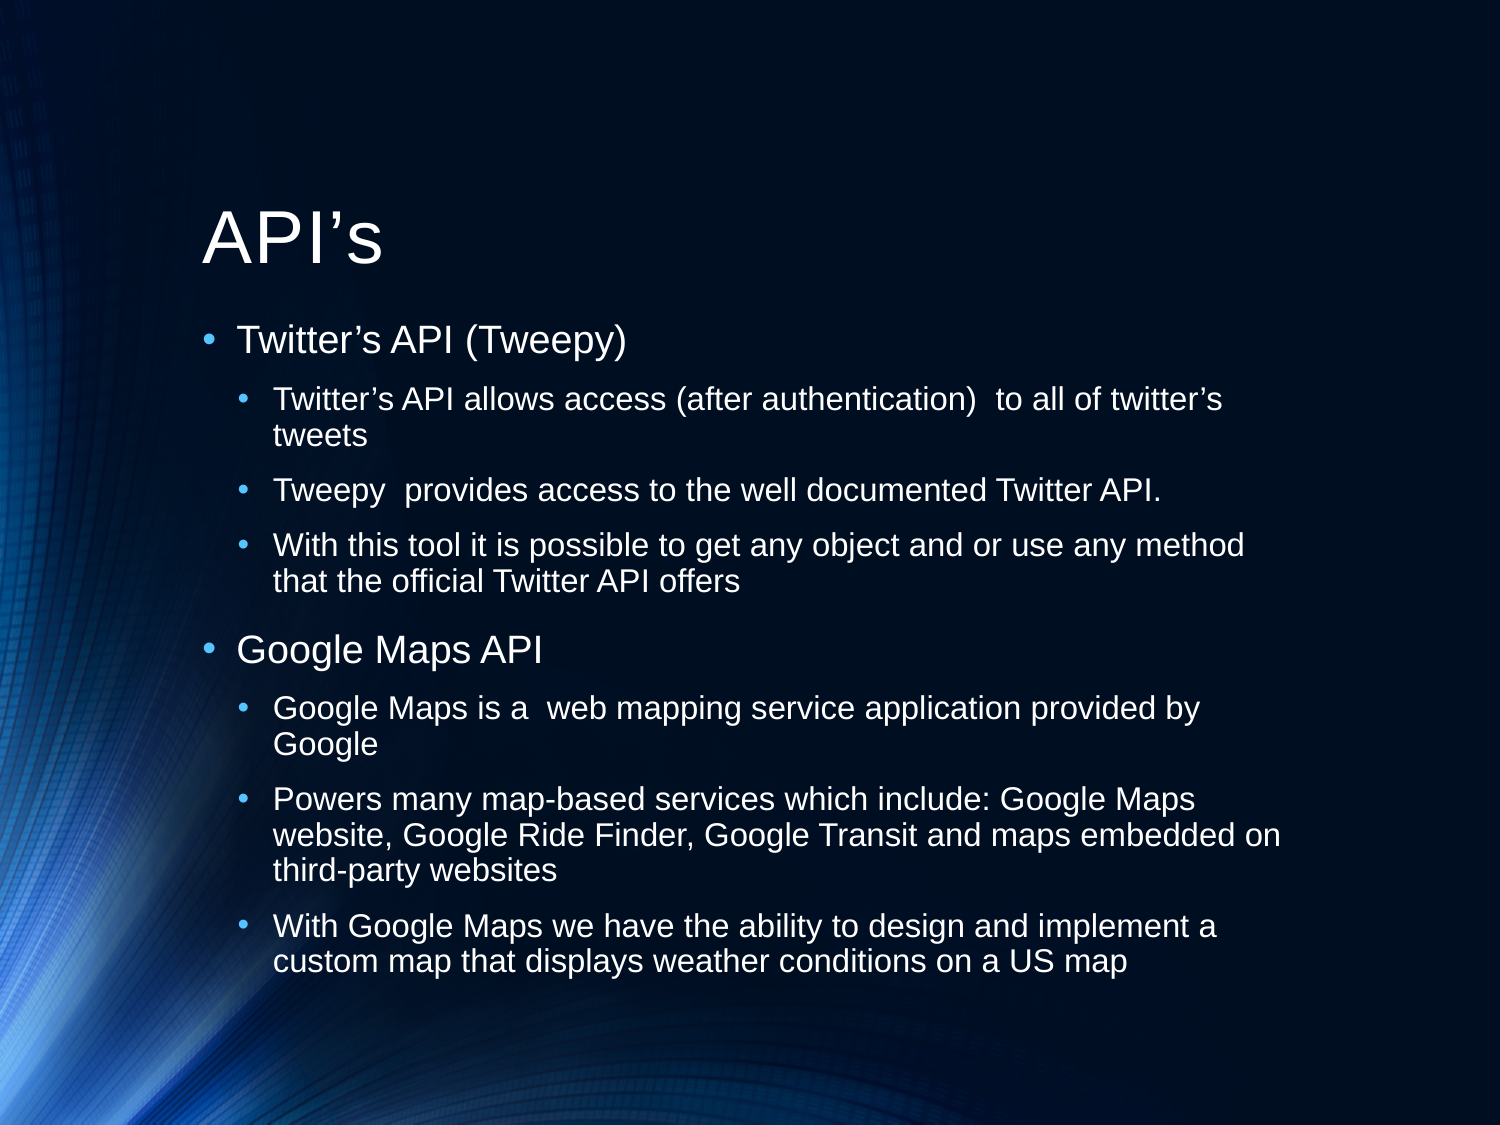

# API’s
Twitter’s API (Tweepy)
Twitter’s API allows access (after authentication)  to all of twitter’s tweets
Tweepy  provides access to the well documented Twitter API.
With this tool it is possible to get any object and or use any method that the official Twitter API offers
Google Maps API
Google Maps is a  web mapping service application provided by Google
Powers many map-based services which include: Google Maps website, Google Ride Finder, Google Transit and maps embedded on third-party websites
With Google Maps we have the ability to design and implement a custom map that displays weather conditions on a US map